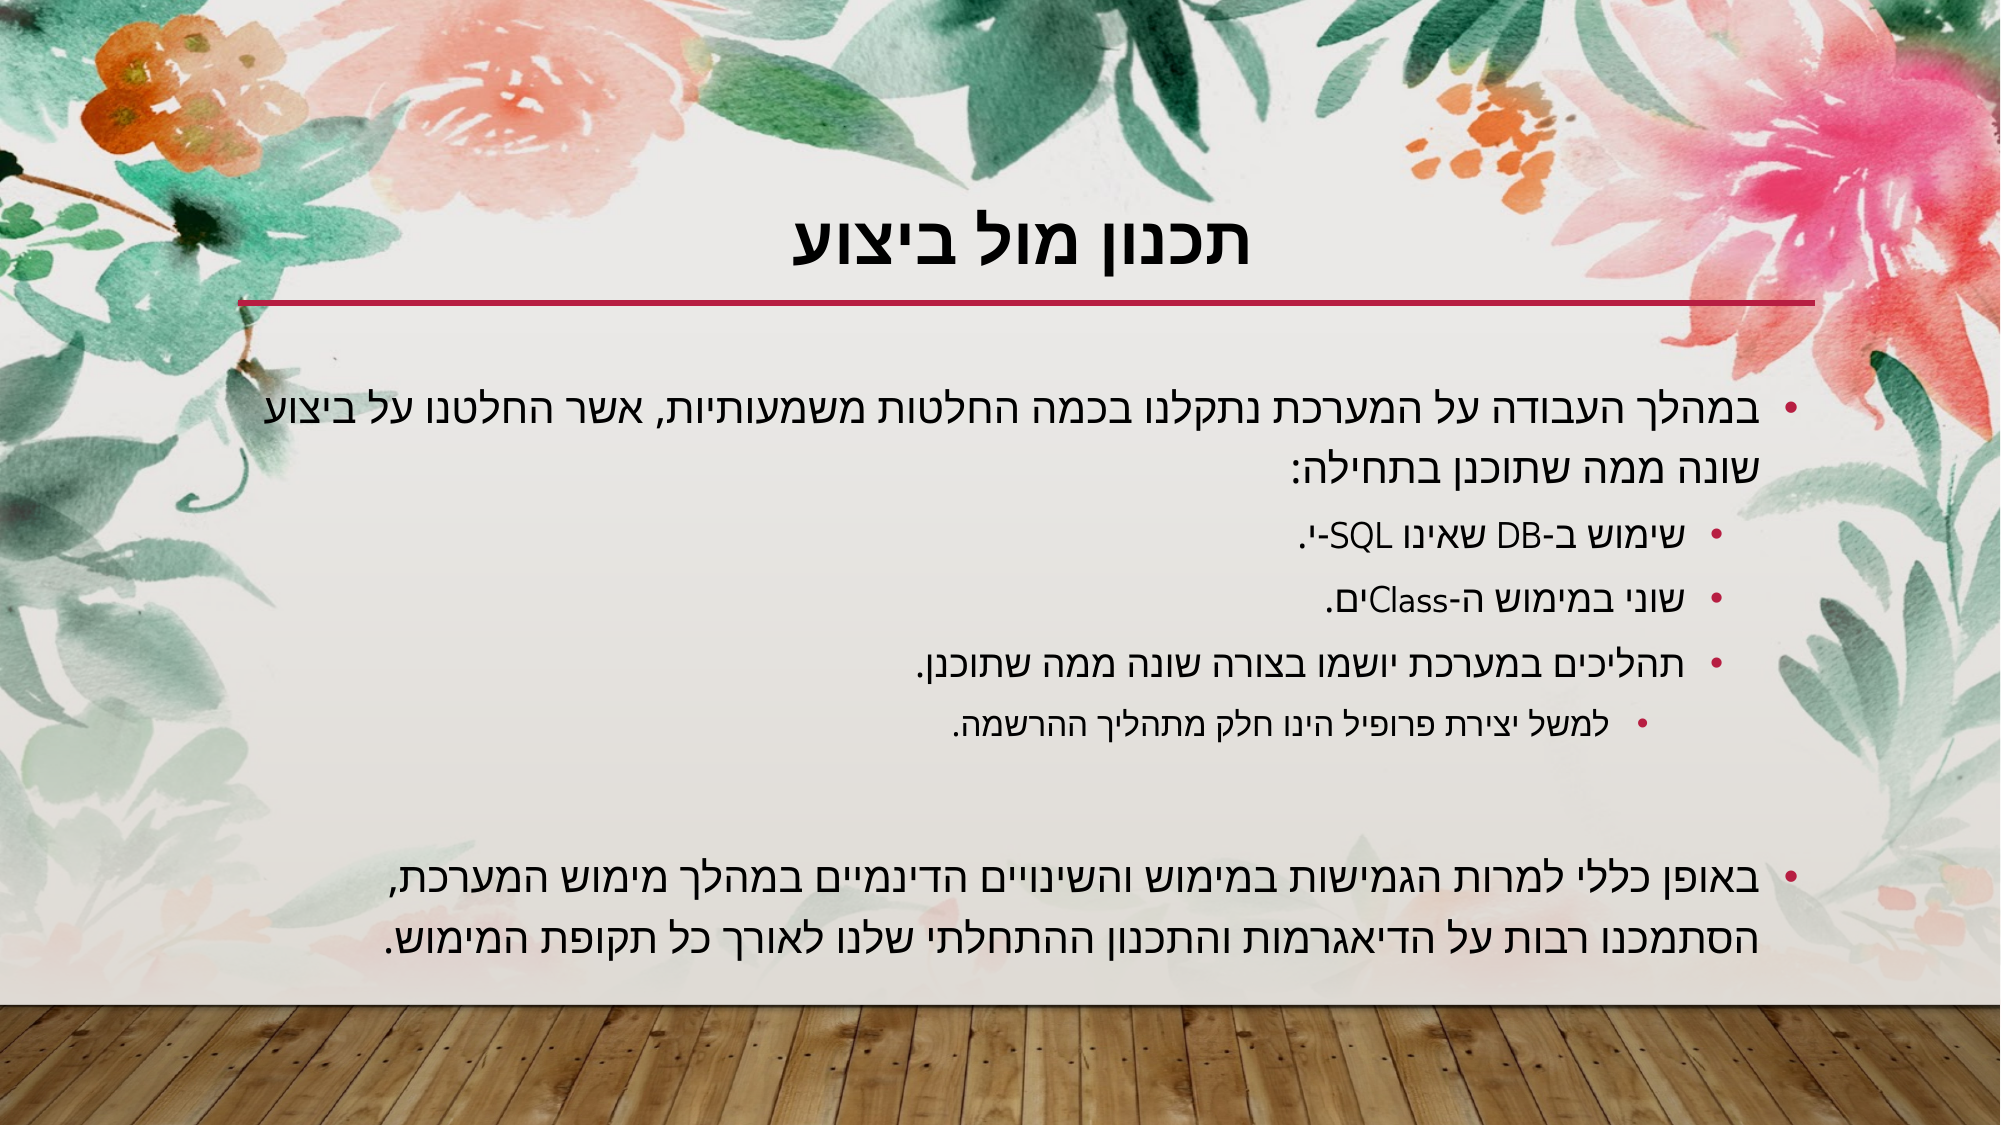

# תכנון מול ביצוע
במהלך העבודה על המערכת נתקלנו בכמה החלטות משמעותיות, אשר החלטנו על ביצוע שונה ממה שתוכנן בתחילה:
שימוש ב-DB שאינו SQL-י.
שוני במימוש ה-Classים.
תהליכים במערכת יושמו בצורה שונה ממה שתוכנן.
למשל יצירת פרופיל הינו חלק מתהליך ההרשמה.

באופן כללי למרות הגמישות במימוש והשינויים הדינמיים במהלך מימוש המערכת, הסתמכנו רבות על הדיאגרמות והתכנון ההתחלתי שלנו לאורך כל תקופת המימוש.